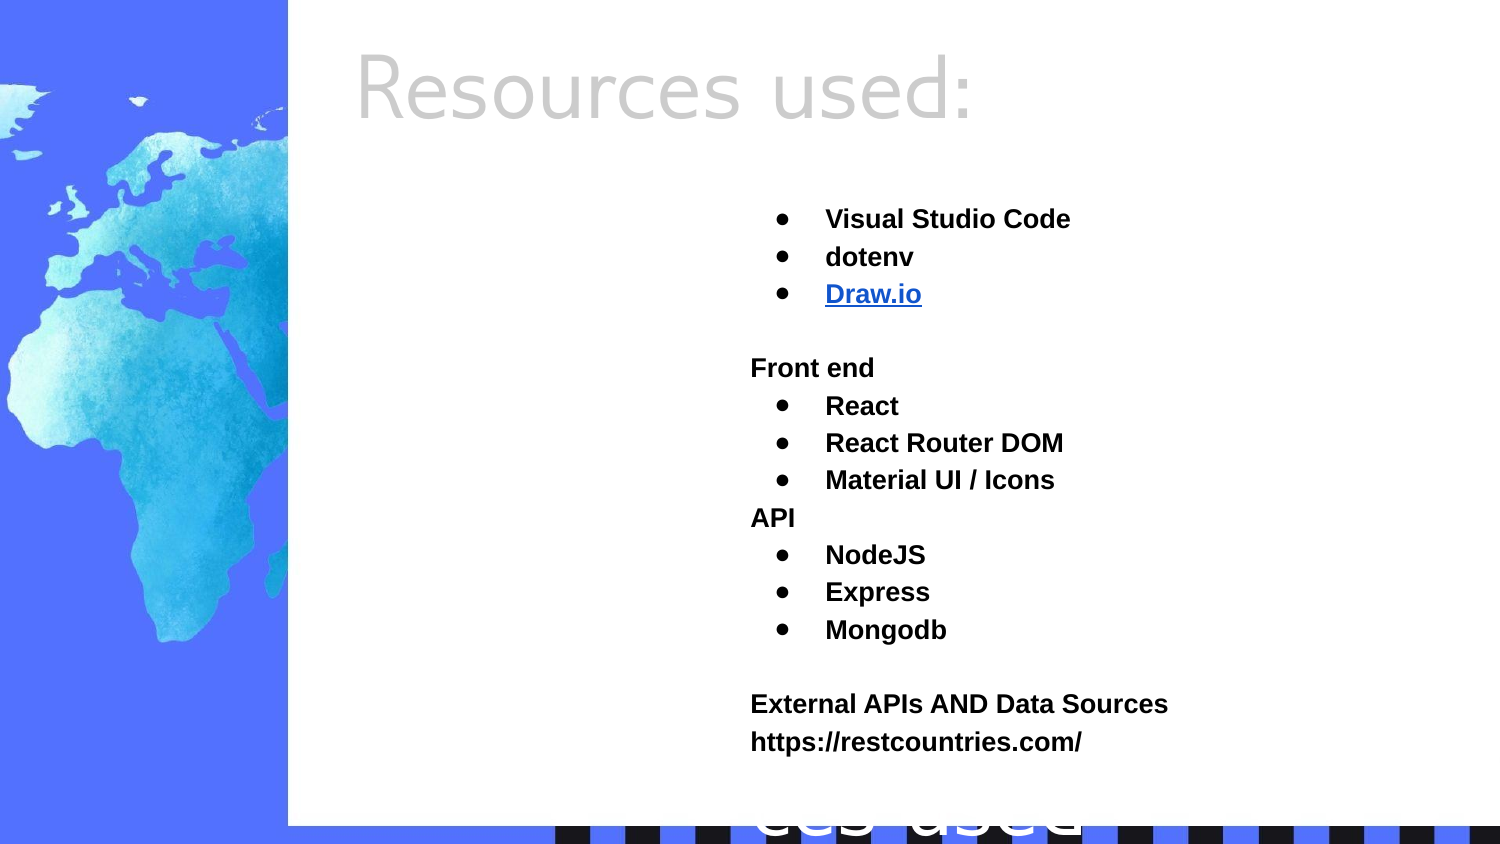

Resources used:
Resou

Visual Studio Code
dotenv
Draw.io

Front end
React
React Router DOM
Material UI / Icons
API
NodeJS
Express
Mongodb

External APIs AND Data Sources
https://restcountries.com/
ces used